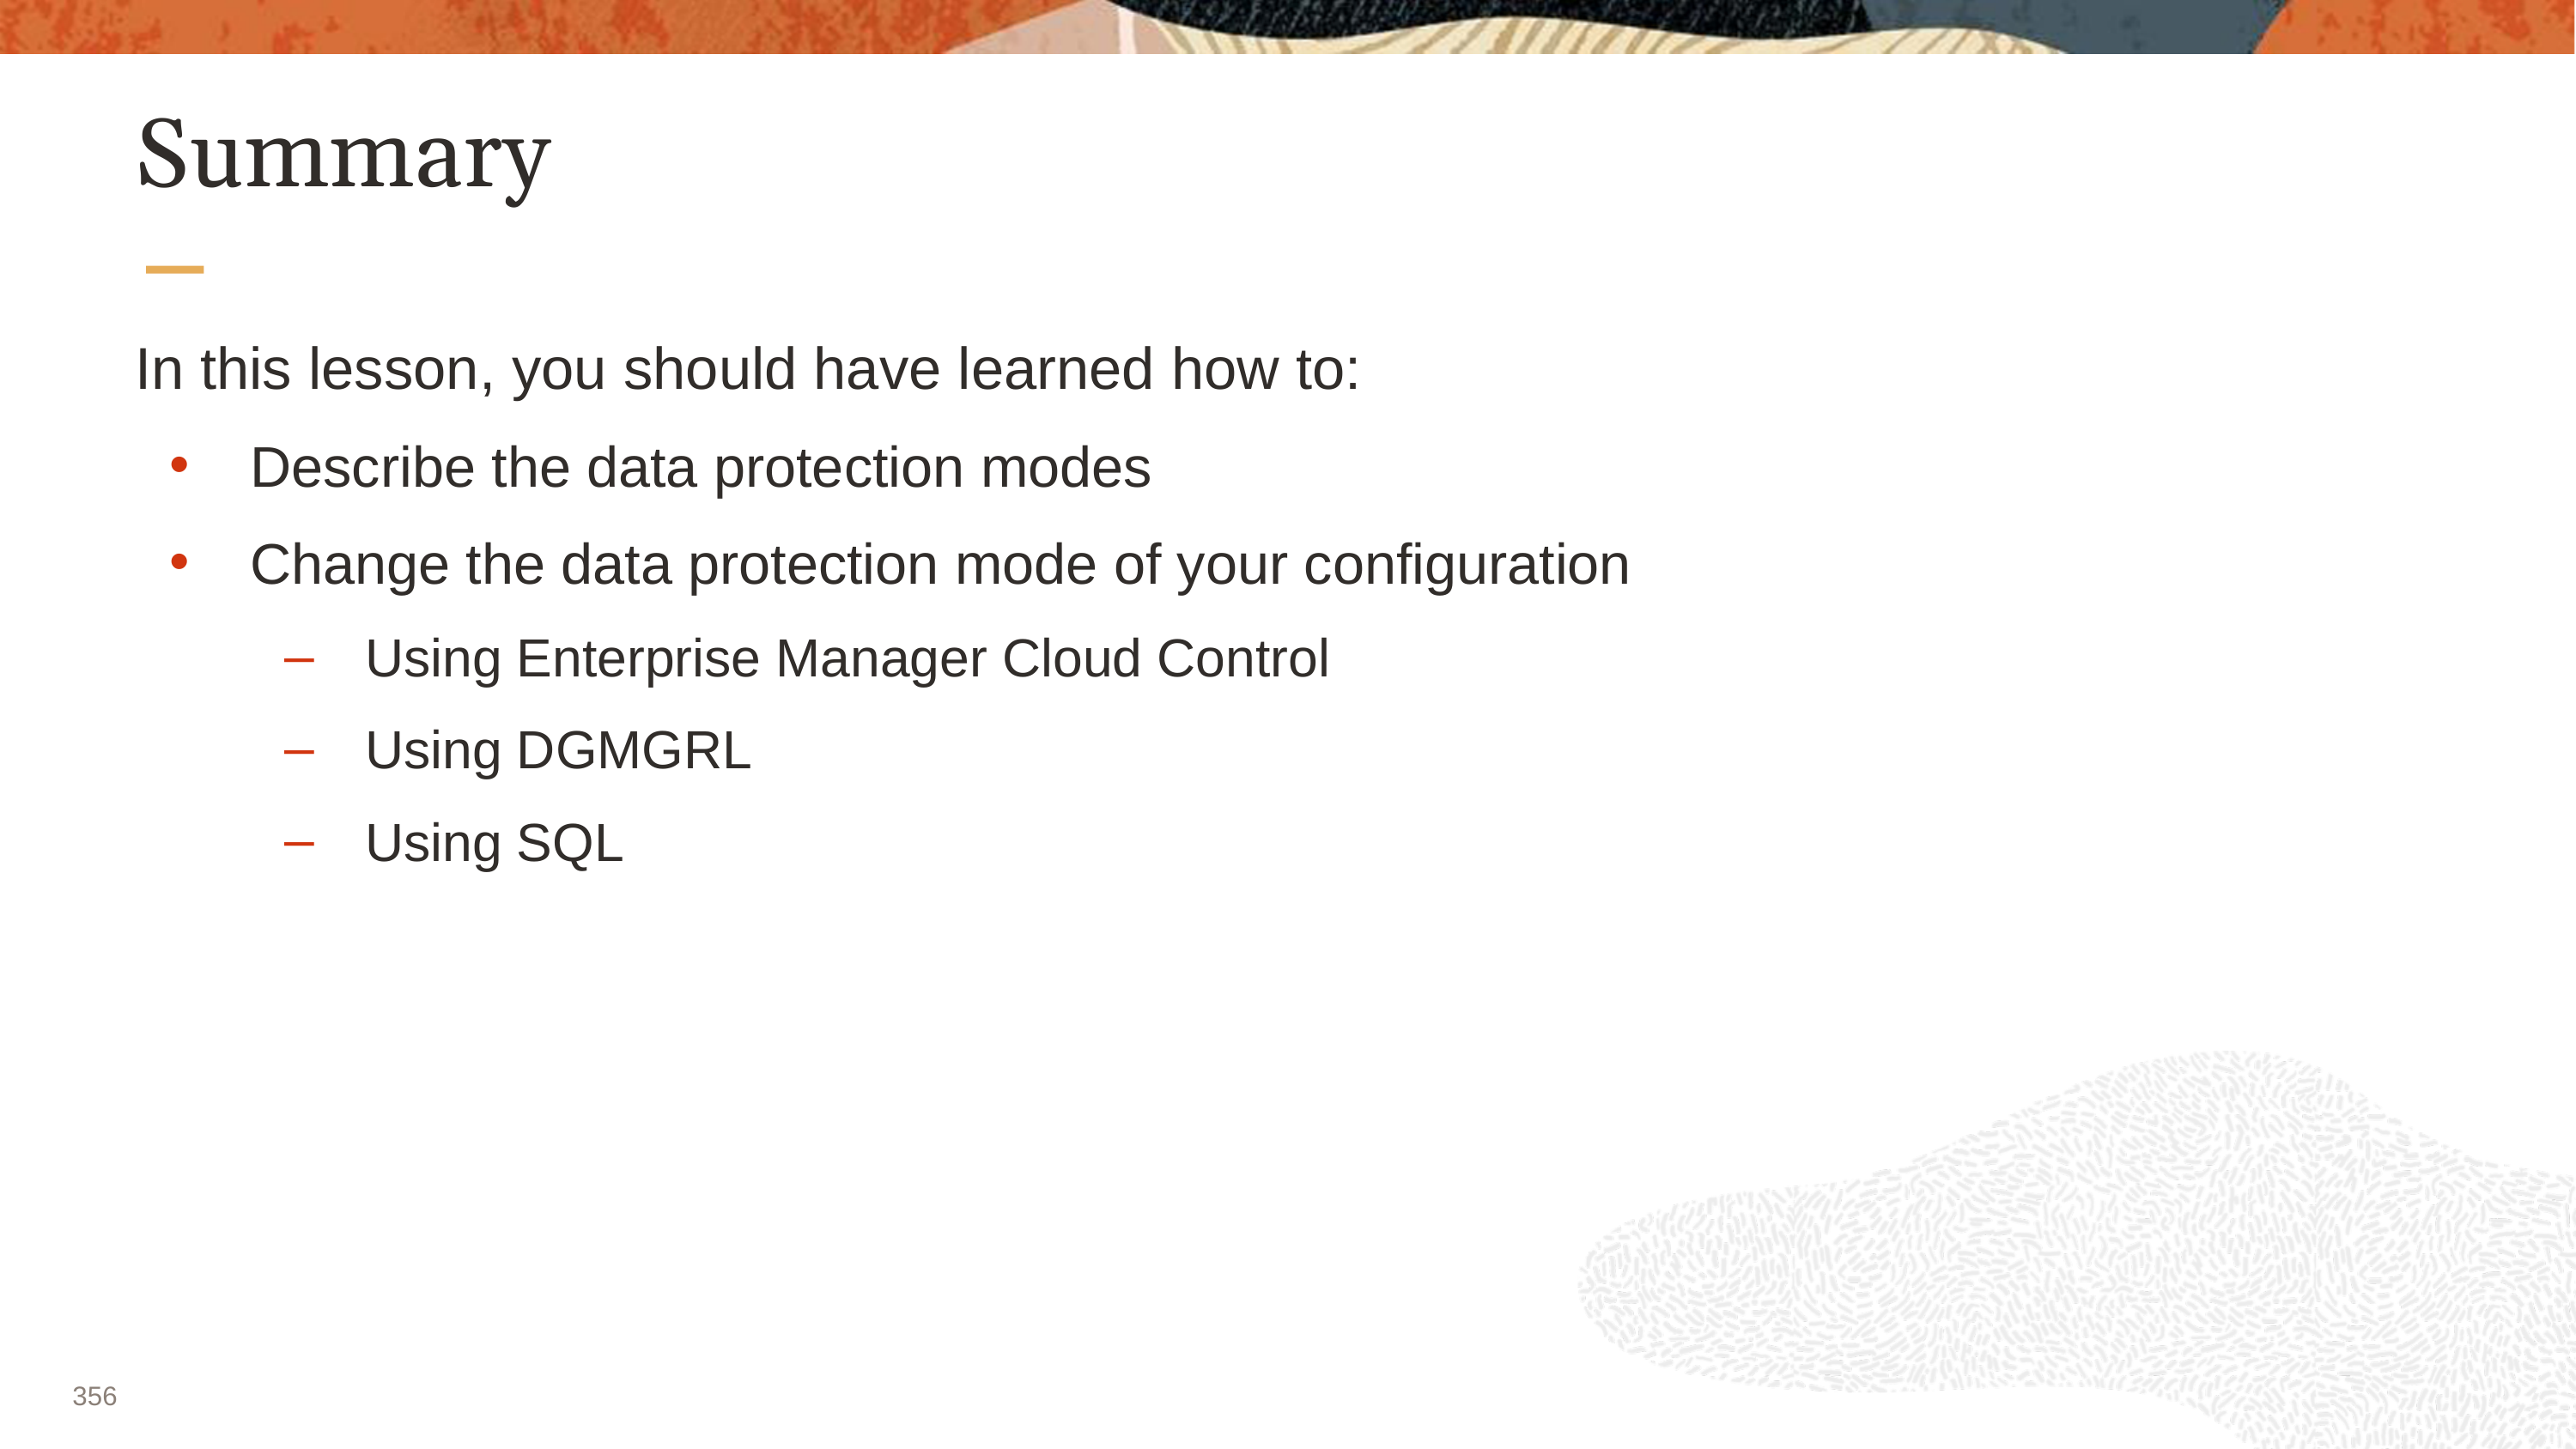

# Summary
In this lesson, you should have learned how to:
Describe the data protection modes
Change the data protection mode of your configuration
Using Enterprise Manager Cloud Control
Using DGMGRL
Using SQL